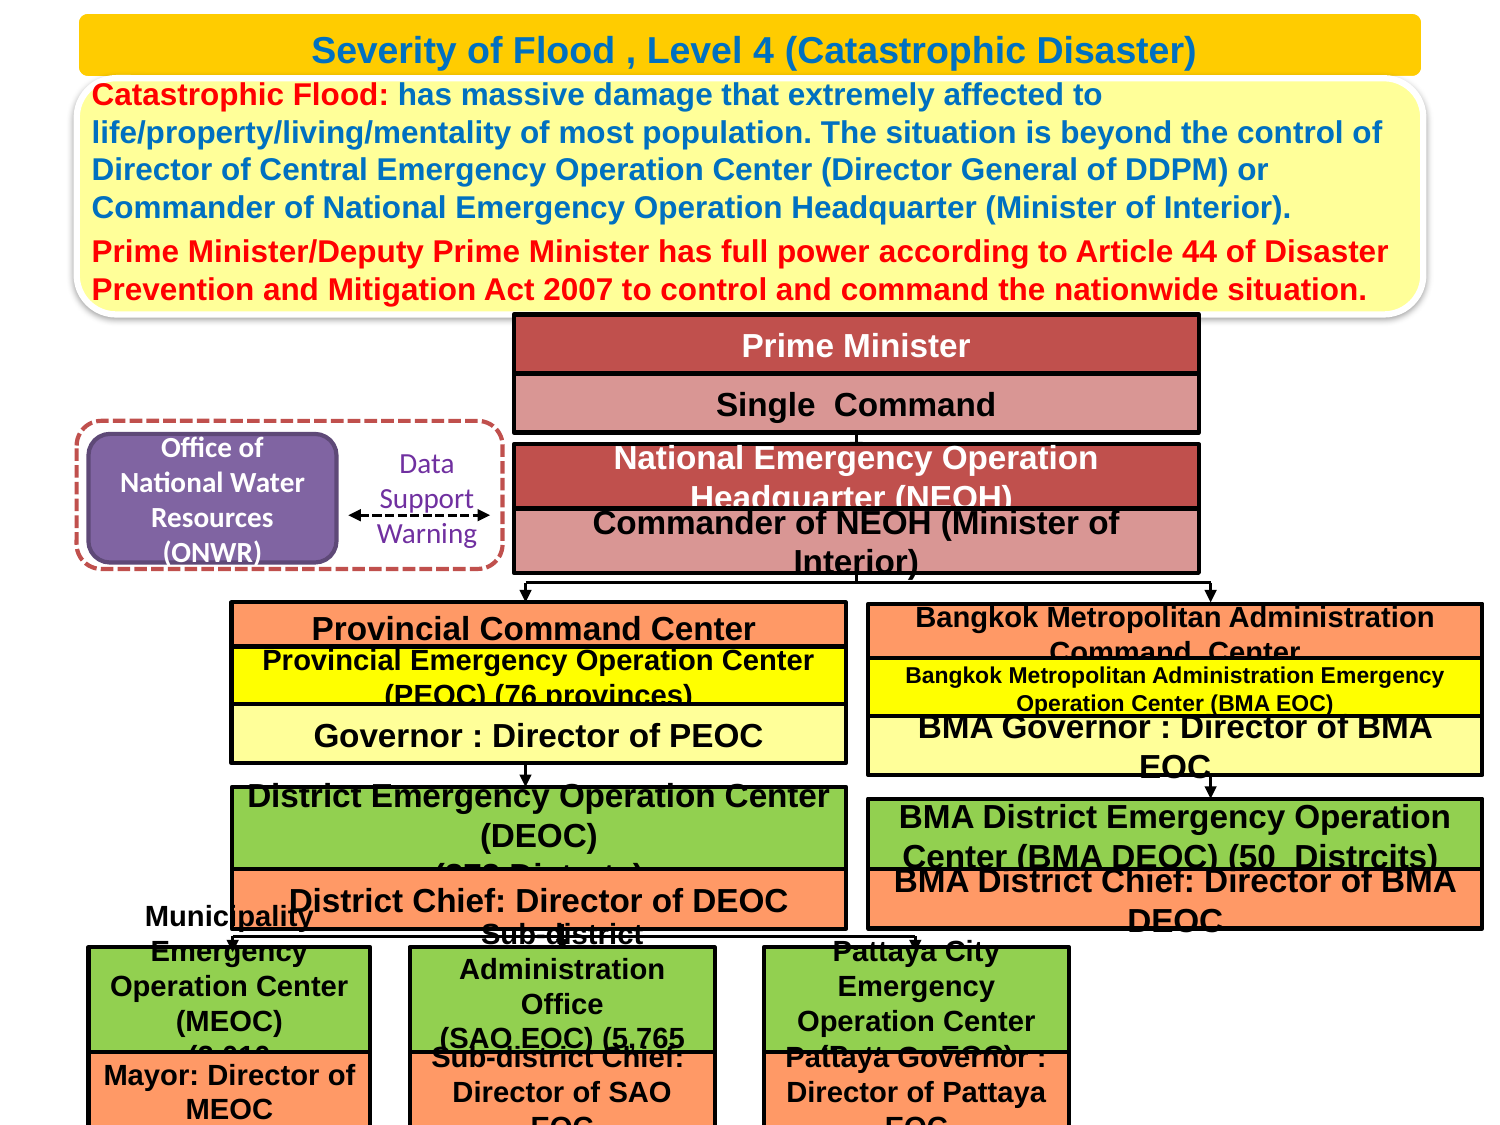

# Severity of Flood , Level 4 (Catastrophic Disaster)
Catastrophic Flood: has massive damage that extremely affected to life/property/living/mentality of most population. The situation is beyond the control of Director of Central Emergency Operation Center (Director General of DDPM) or Commander of National Emergency Operation Headquarter (Minister of Interior).
Prime Minister/Deputy Prime Minister has full power according to Article 44 of Disaster Prevention and Mitigation Act 2007 to control and command the nationwide situation.

Prime Minister
Single  Command

Data Support
Warning
Office of National Water Resources (ONWR)
National Emergency Operation Headquarter (NEOH)
Commander of NEOH (Minister of Interior)
Provincial Command Center
Provincial Emergency Operation Center (PEOC) (76 provinces)
Governor : Director of PEOC
Bangkok Metropolitan Administration Command  Center
Bangkok Metropolitan Administration Emergency Operation Center (BMA EOC)
BMA Governor : Director of BMA EOC
District Emergency Operation Center (DEOC)
(878 Distrcts)
District Chief: Director of DEOC
BMA District Emergency Operation Center (BMA DEOC) (50  Distrcits)
BMA District Chief: Director of BMA DEOC
Municipality Emergency Operation Center (MEOC)
(2,010 Municipalities)
Mayor: Director of MEOC
Sub-district
Administration Office
(SAO EOC) (5,765 SAOs)
Sub-district Chief:
Director of SAO EOC
Pattaya City Emergency Operation Center
(Pattaya EOC)
Pattaya Governor : Director of Pattaya EOC